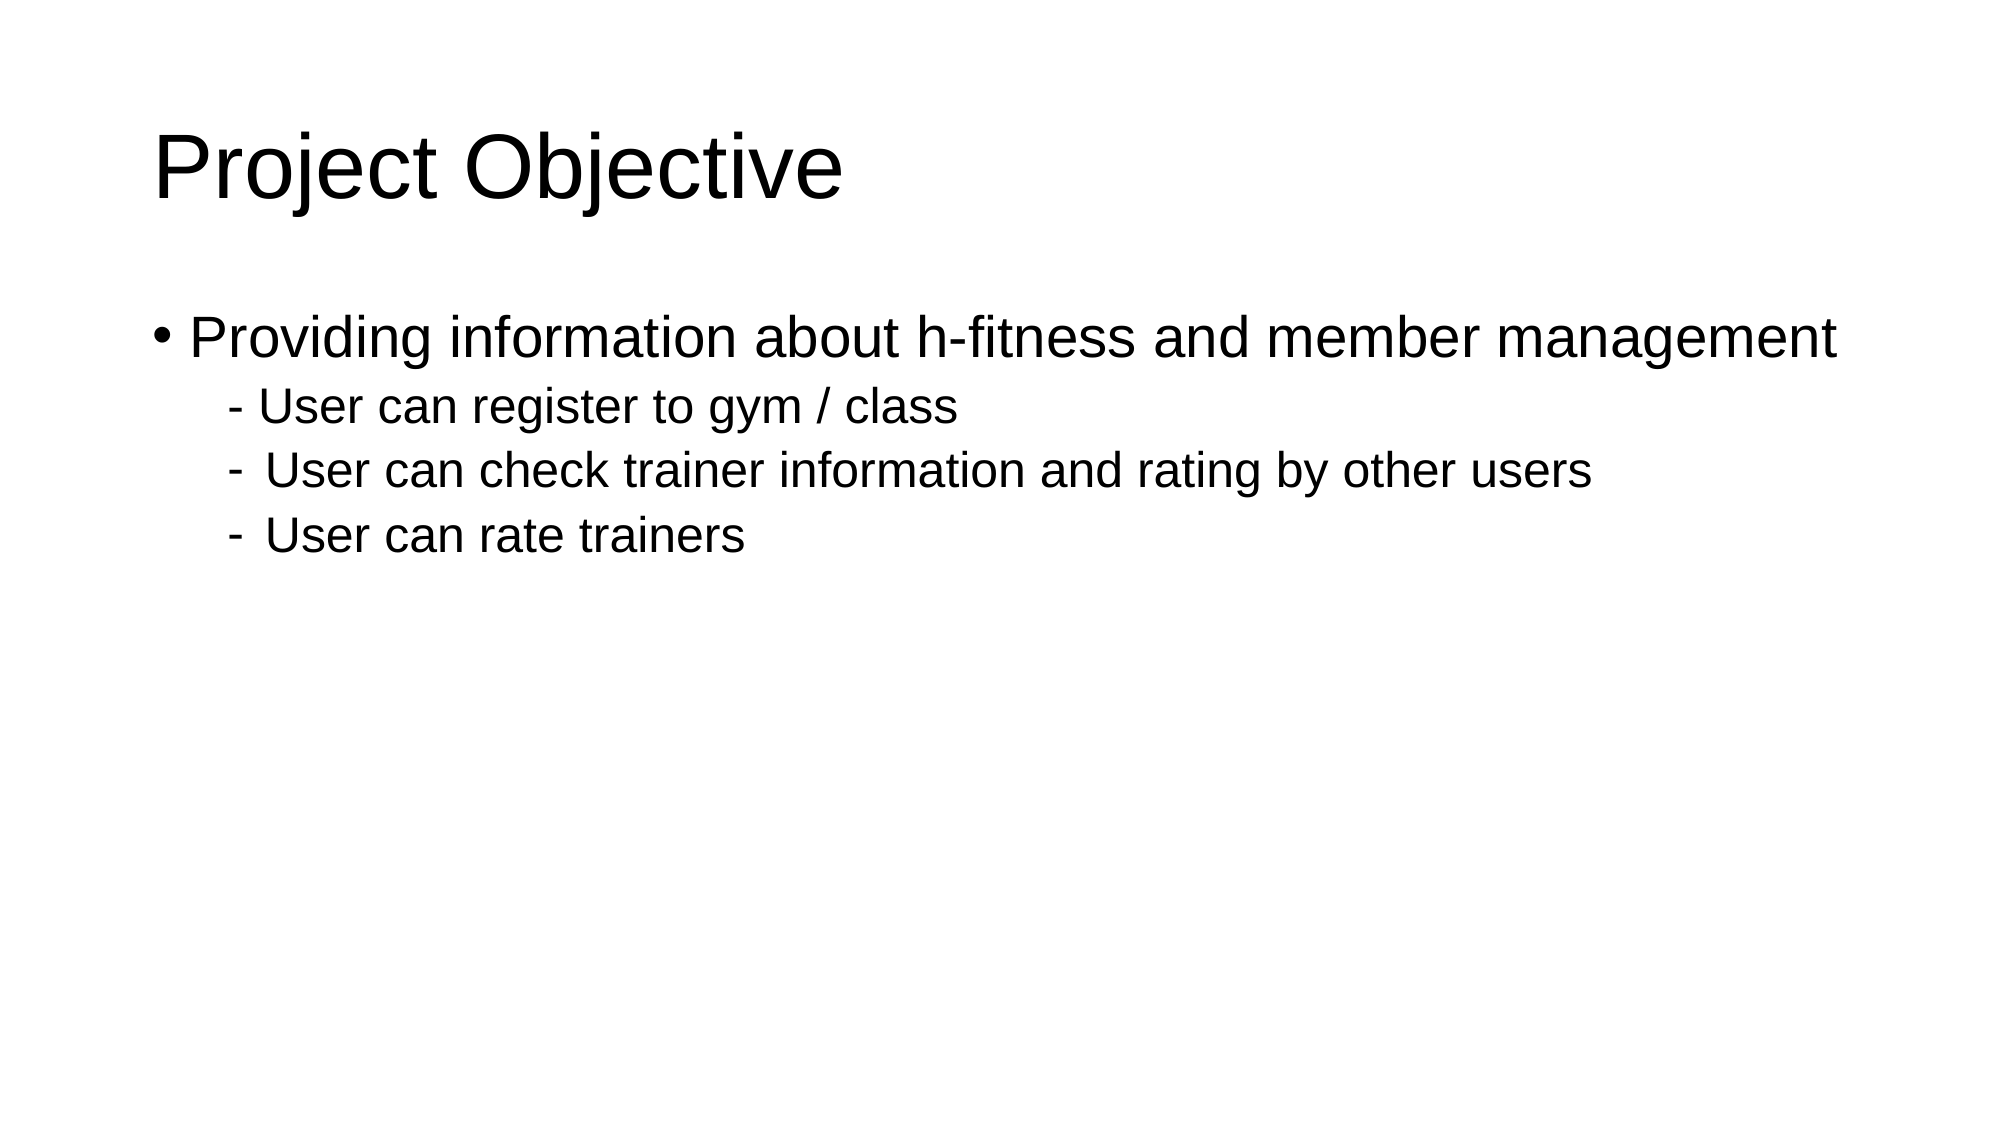

# Project Objective
Providing information about h-fitness and member management
- User can register to gym / class
User can check trainer information and rating by other users
User can rate trainers